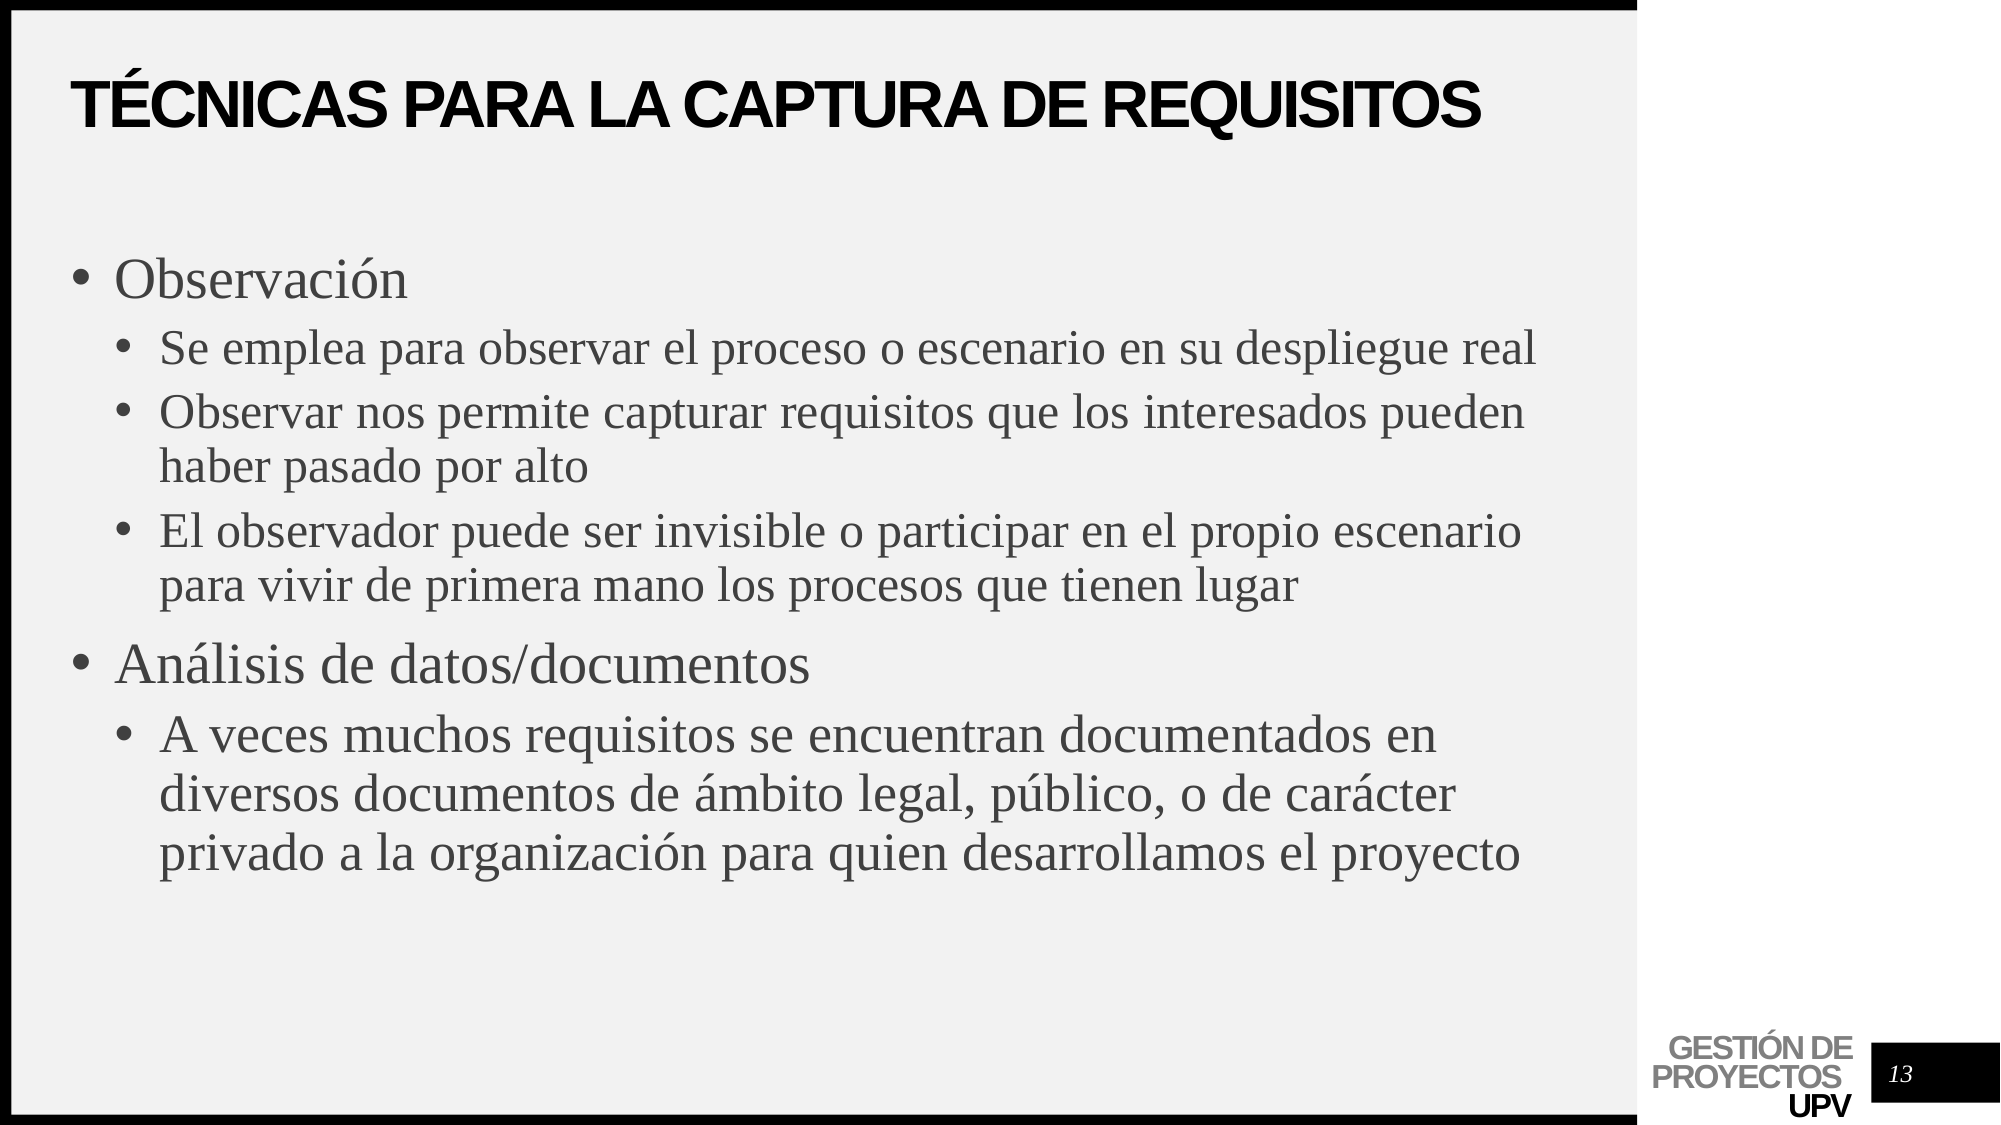

# Técnicas para la captura de requisitos

Observación
Se emplea para observar el proceso o escenario en su despliegue real
Observar nos permite capturar requisitos que los interesados pueden haber pasado por alto
El observador puede ser invisible o participar en el propio escenario para vivir de primera mano los procesos que tienen lugar
Análisis de datos/documentos
A veces muchos requisitos se encuentran documentados en diversos documentos de ámbito legal, público, o de carácter privado a la organización para quien desarrollamos el proyecto

13